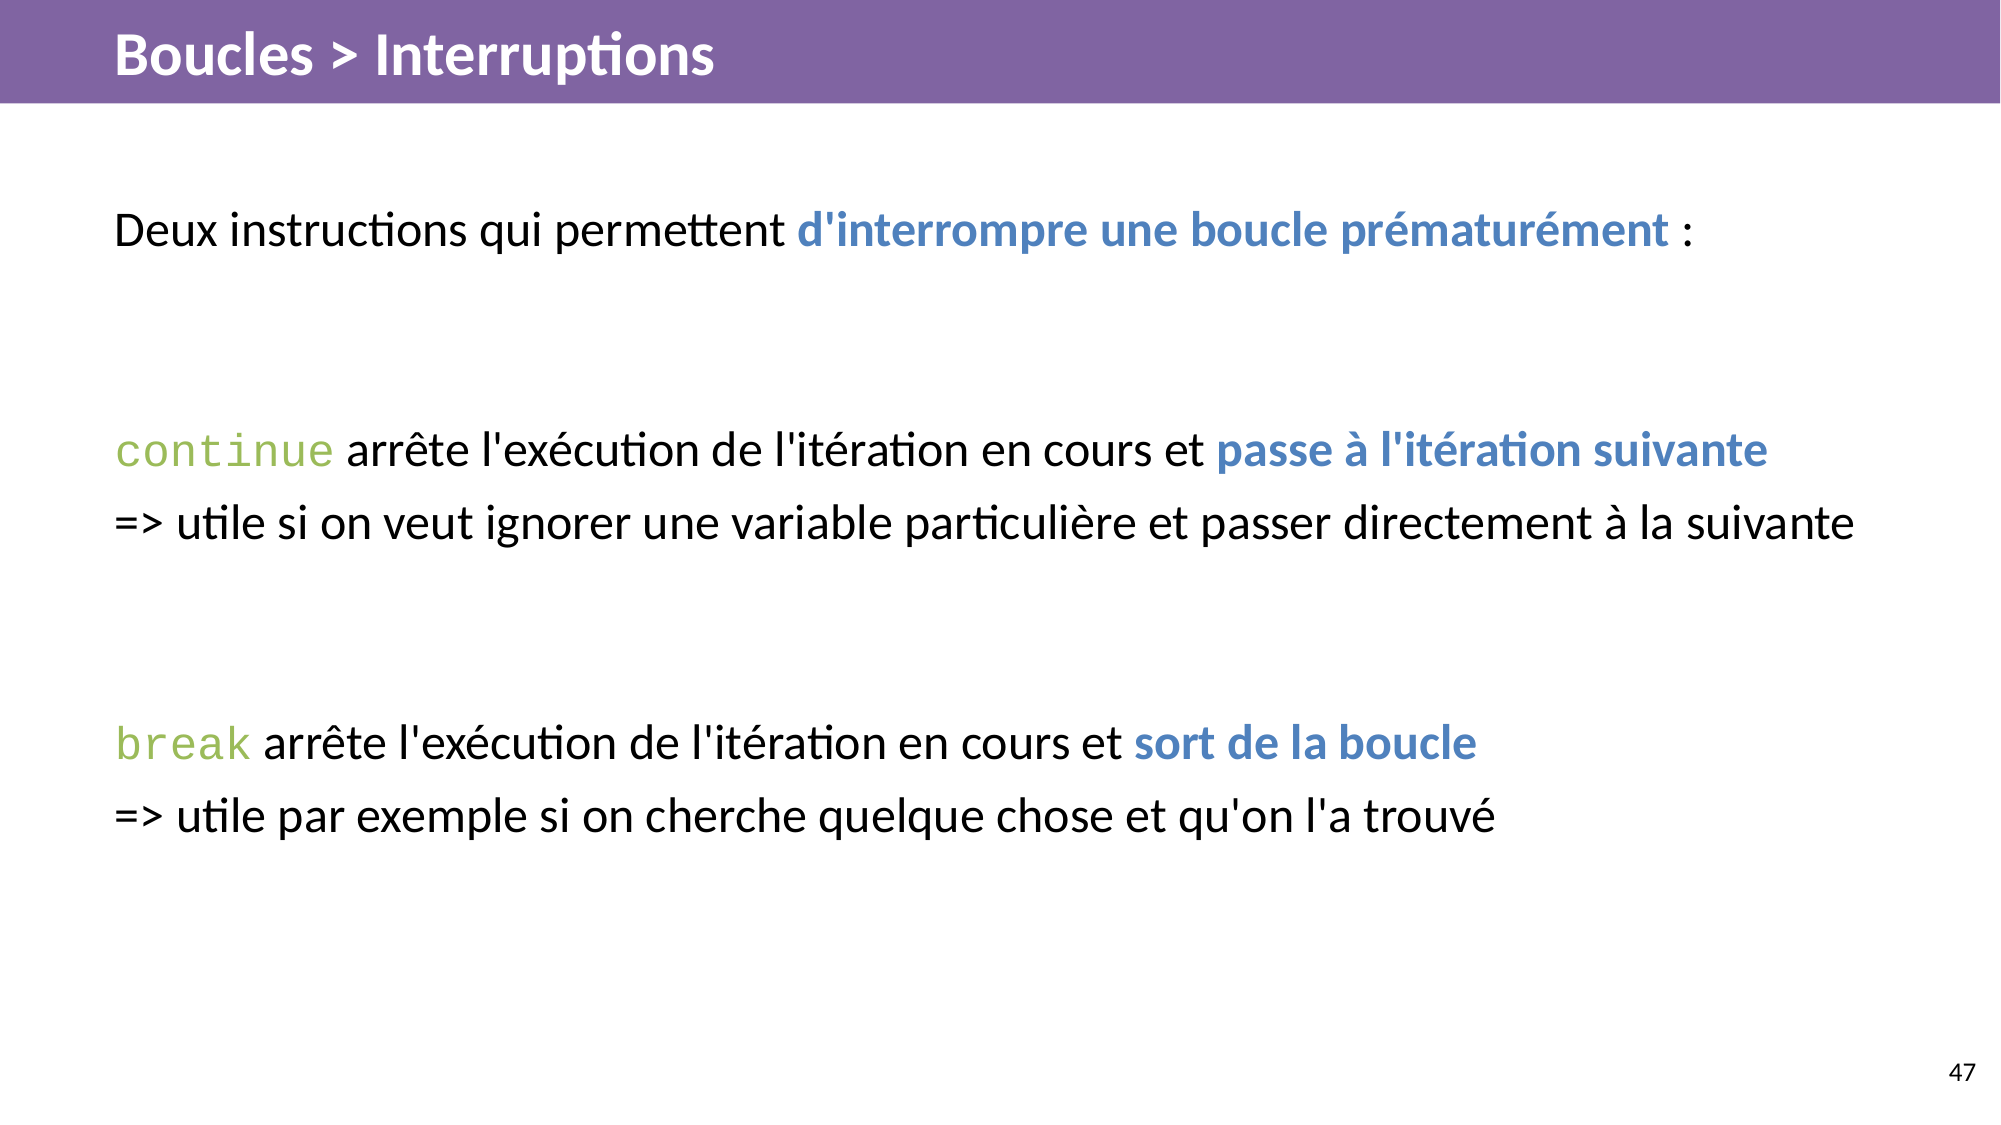

# Boucles > Interruptions
Deux instructions qui permettent d'interrompre une boucle prématurément :

continue arrête l'exécution de l'itération en cours et passe à l'itération suivante
=> utile si on veut ignorer une variable particulière et passer directement à la suivante

break arrête l'exécution de l'itération en cours et sort de la boucle
=> utile par exemple si on cherche quelque chose et qu'on l'a trouvé
47